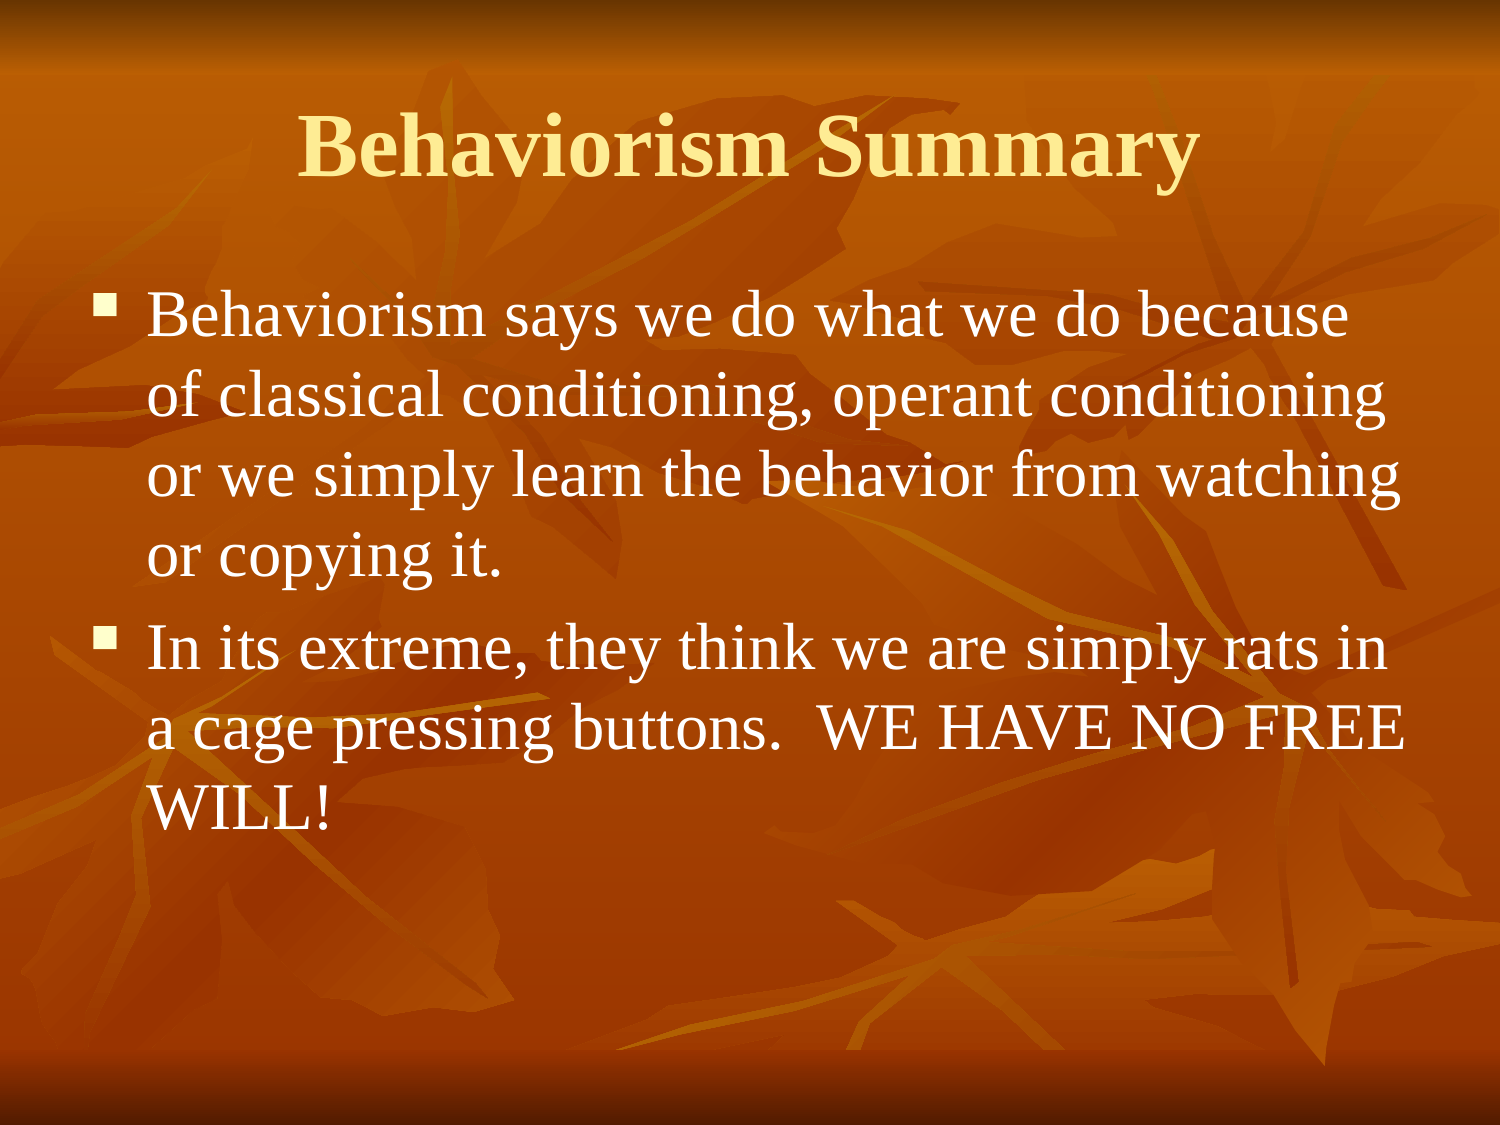

# Behaviorism Summary
Behaviorism says we do what we do because of classical conditioning, operant conditioning or we simply learn the behavior from watching or copying it.
In its extreme, they think we are simply rats in a cage pressing buttons.  WE HAVE NO FREE WILL!